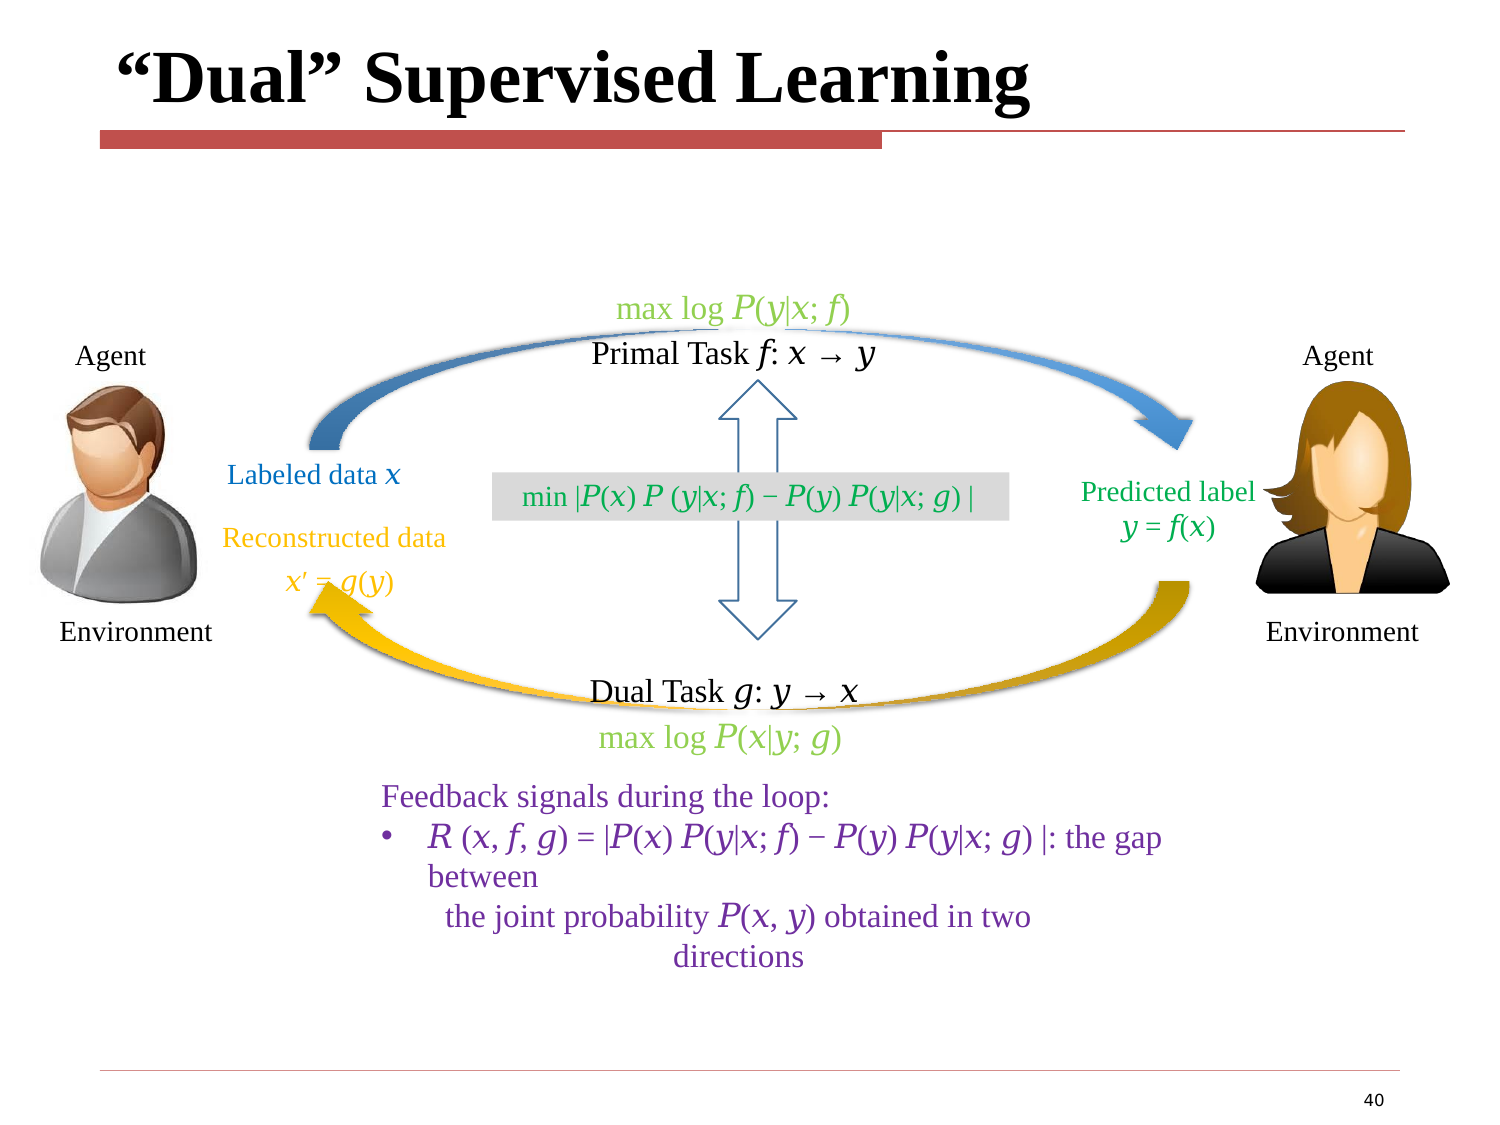

# “Dual” Supervised Learning
max log 𝑃(𝑦|𝑥; 𝑓)
Primal Task 𝑓: 𝑥 → 𝑦

Agent
Agent

Labeled data 𝑥
Reconstructed data
𝑥′ = 𝑔(𝑦)
Predicted label
𝑦 = 𝑓(𝑥)

min |𝑃(𝑥) 𝑃 (𝑦|𝑥; 𝑓) − 𝑃(𝑦) 𝑃(𝑦|𝑥; 𝑔) |

Environment
Environment
Dual Task 𝑔: 𝑦 → 𝑥
max log 𝑃(𝑥|𝑦; 𝑔)
Feedback signals during the loop:
𝑅 (𝑥, 𝑓, 𝑔) = |𝑃(𝑥) 𝑃(𝑦|𝑥; 𝑓) − 𝑃(𝑦) 𝑃(𝑦|𝑥; 𝑔) |: the gap between
the joint probability 𝑃(𝑥, 𝑦) obtained in two directions

40